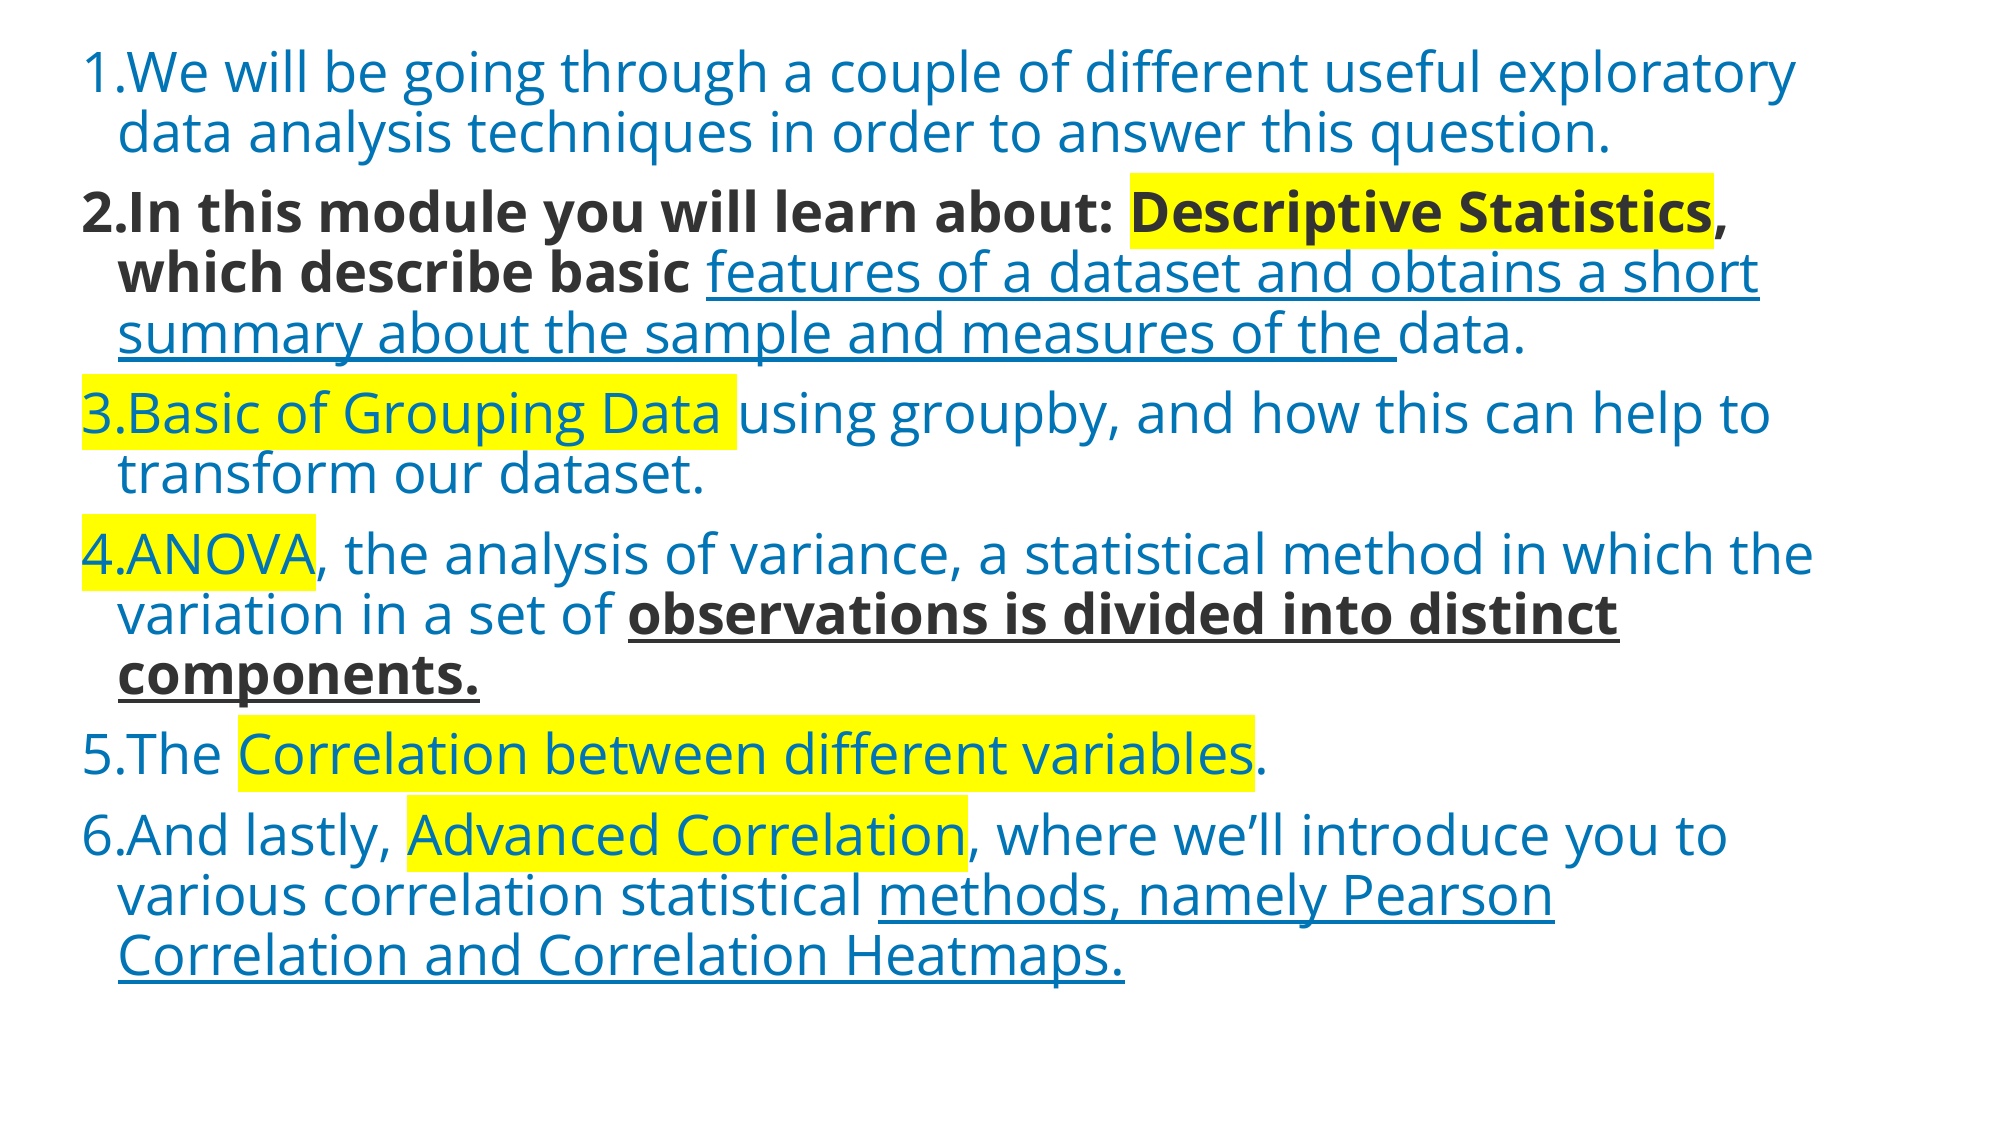

We will be going through a couple of different useful exploratory data analysis techniques in order to answer this question.
In this module you will learn about: Descriptive Statistics, which describe basic features of a dataset and obtains a short summary about the sample and measures of the data.
Basic of Grouping Data using groupby, and how this can help to transform our dataset.
ANOVA, the analysis of variance, a statistical method in which the variation in a set of observations is divided into distinct components.
The Correlation between different variables.
And lastly, Advanced Correlation, where we’ll introduce you to various correlation statistical methods, namely Pearson Correlation and Correlation Heatmaps.